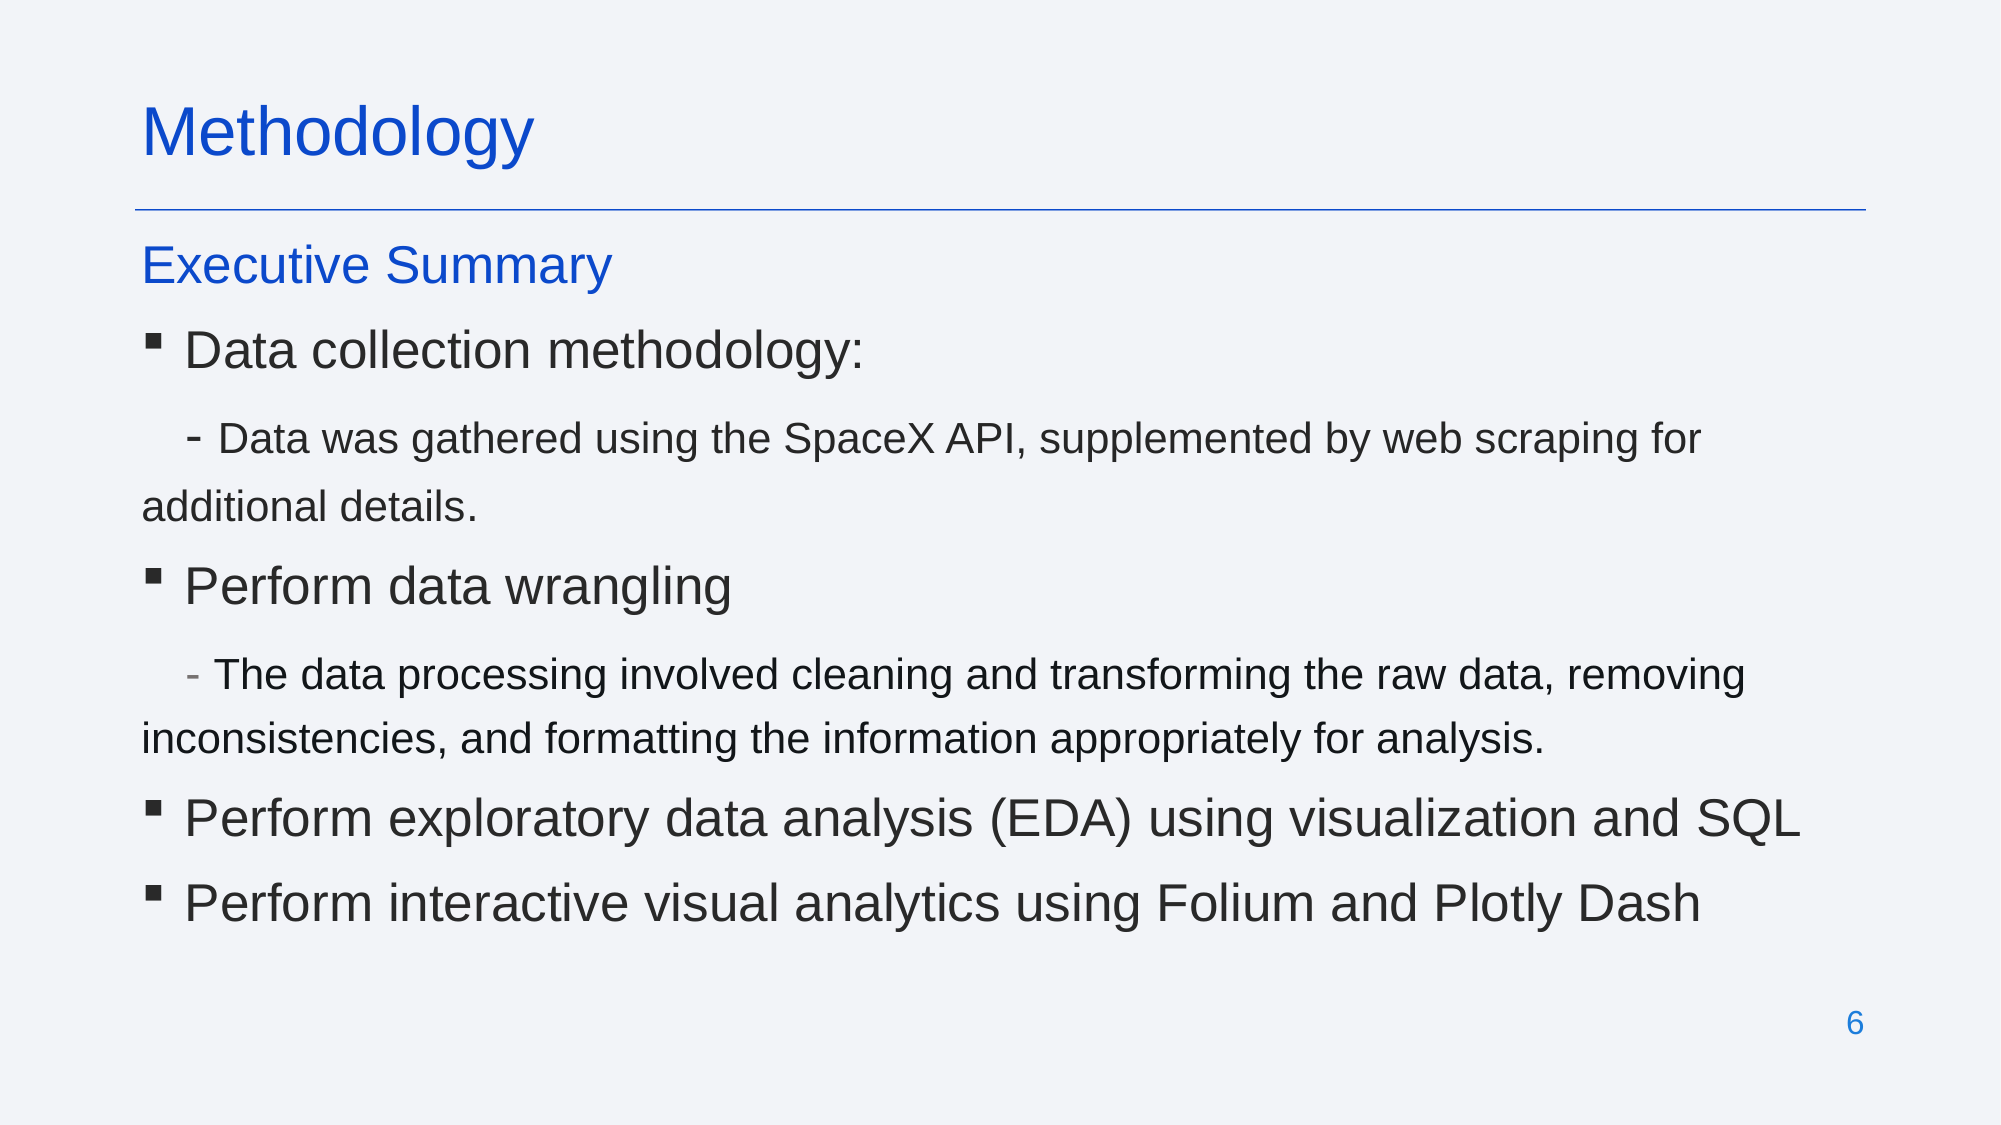

Methodology
Executive Summary
Data collection methodology:
   - Data was gathered using the SpaceX API, supplemented by web scraping for additional details.
Perform data wrangling
   - The data processing involved cleaning and transforming the raw data, removing inconsistencies, and formatting the information appropriately for analysis.
Perform exploratory data analysis (EDA) using visualization and SQL
Perform interactive visual analytics using Folium and Plotly Dash

6